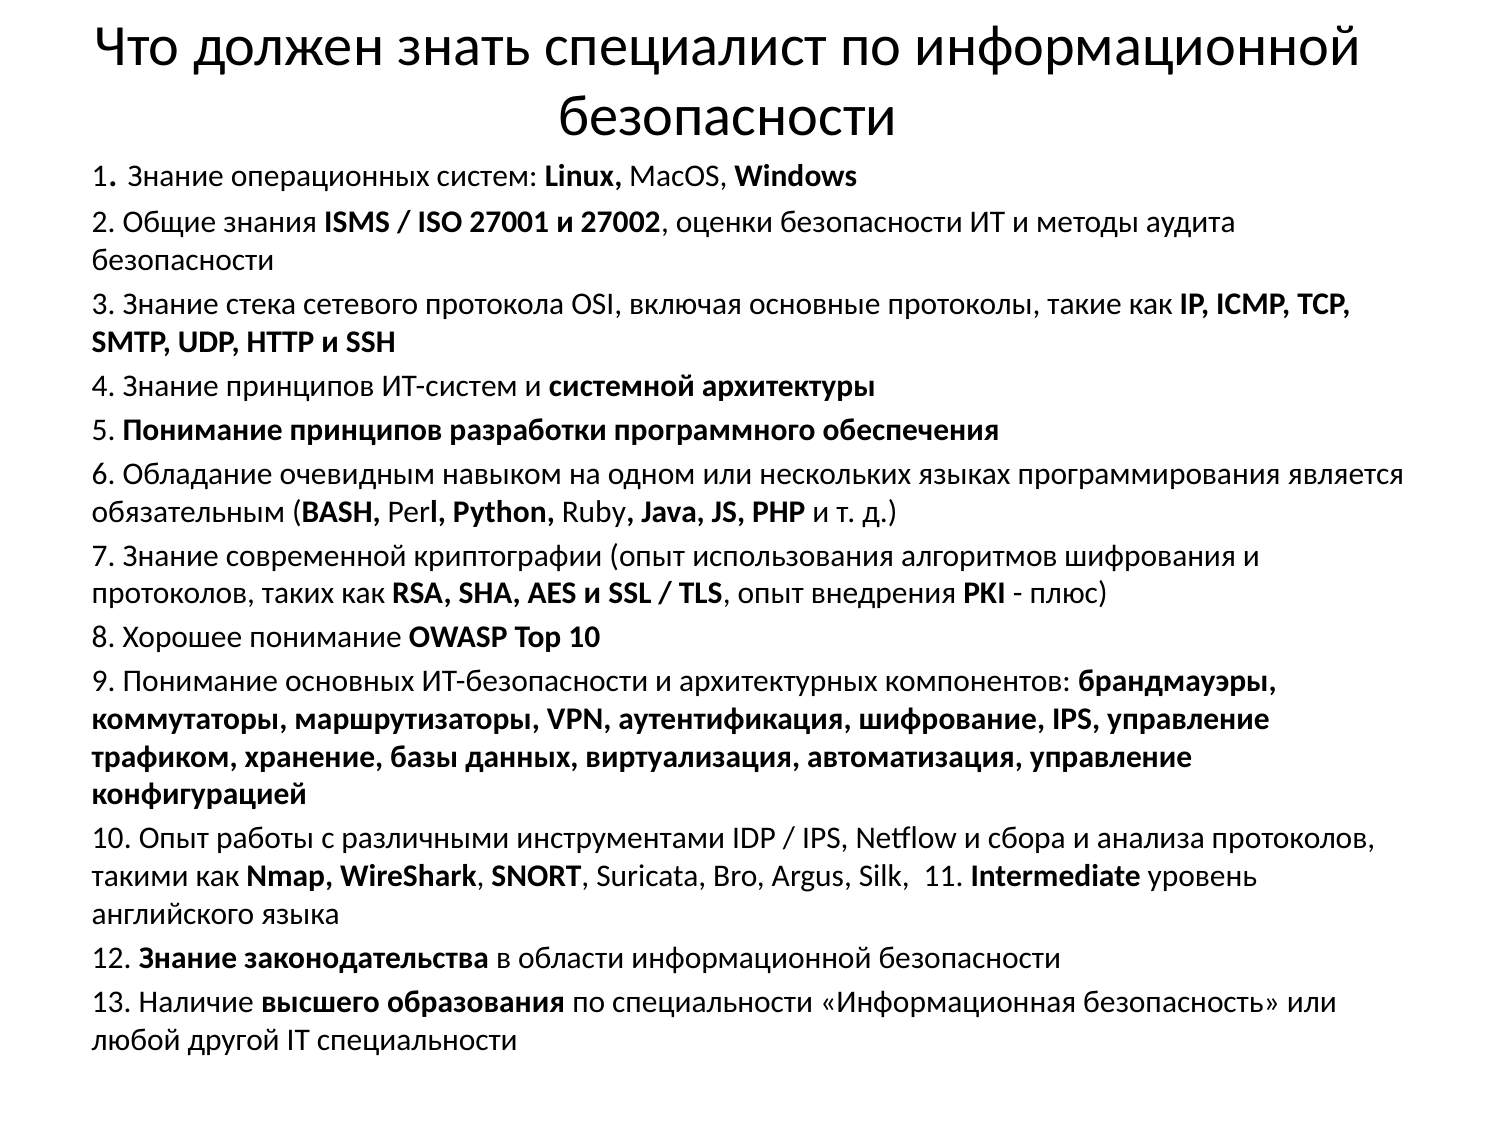

# Что должен знать специалист по информационной безопасности
1. Знание операционных систем: Linux, MacOS, Windows
2. Общие знания ISMS / ISO 27001 и 27002, оценки безопасности ИТ и методы аудита безопасности
3. Знание стека сетевого протокола OSI, включая основные протоколы, такие как IP, ICMP, TCP, SMTP, UDP, HTTP и SSH
4. Знание принципов ИТ-систем и системной архитектуры
5. Понимание принципов разработки программного обеспечения
6. Обладание очевидным навыком на одном или нескольких языках программирования является обязательным (BASH, Perl, Python, Ruby, Java, JS, PHP и т. д.)
7. Знание современной криптографии (опыт использования алгоритмов шифрования и протоколов, таких как RSA, SHA, AES и SSL / TLS, опыт внедрения PKI - плюс)
8. Хорошее понимание OWASP Top 10
9. Понимание основных ИТ-безопасности и архитектурных компонентов: брандмауэры, коммутаторы, маршрутизаторы, VPN, аутентификация, шифрование, IPS, управление трафиком, хранение, базы данных, виртуализация, автоматизация, управление конфигурацией
10. Опыт работы с различными инструментами IDP / IPS, Netflow и сбора и анализа протоколов, такими как Nmap, WireShark, SNORT, Suricata, Bro, Argus, Silk,  11. Intermediate уровень английского языка
12. Знание законодательства в области информационной безопасности
13. Наличие высшего образования по специальности «Информационная безопасность» или любой другой IT специальности